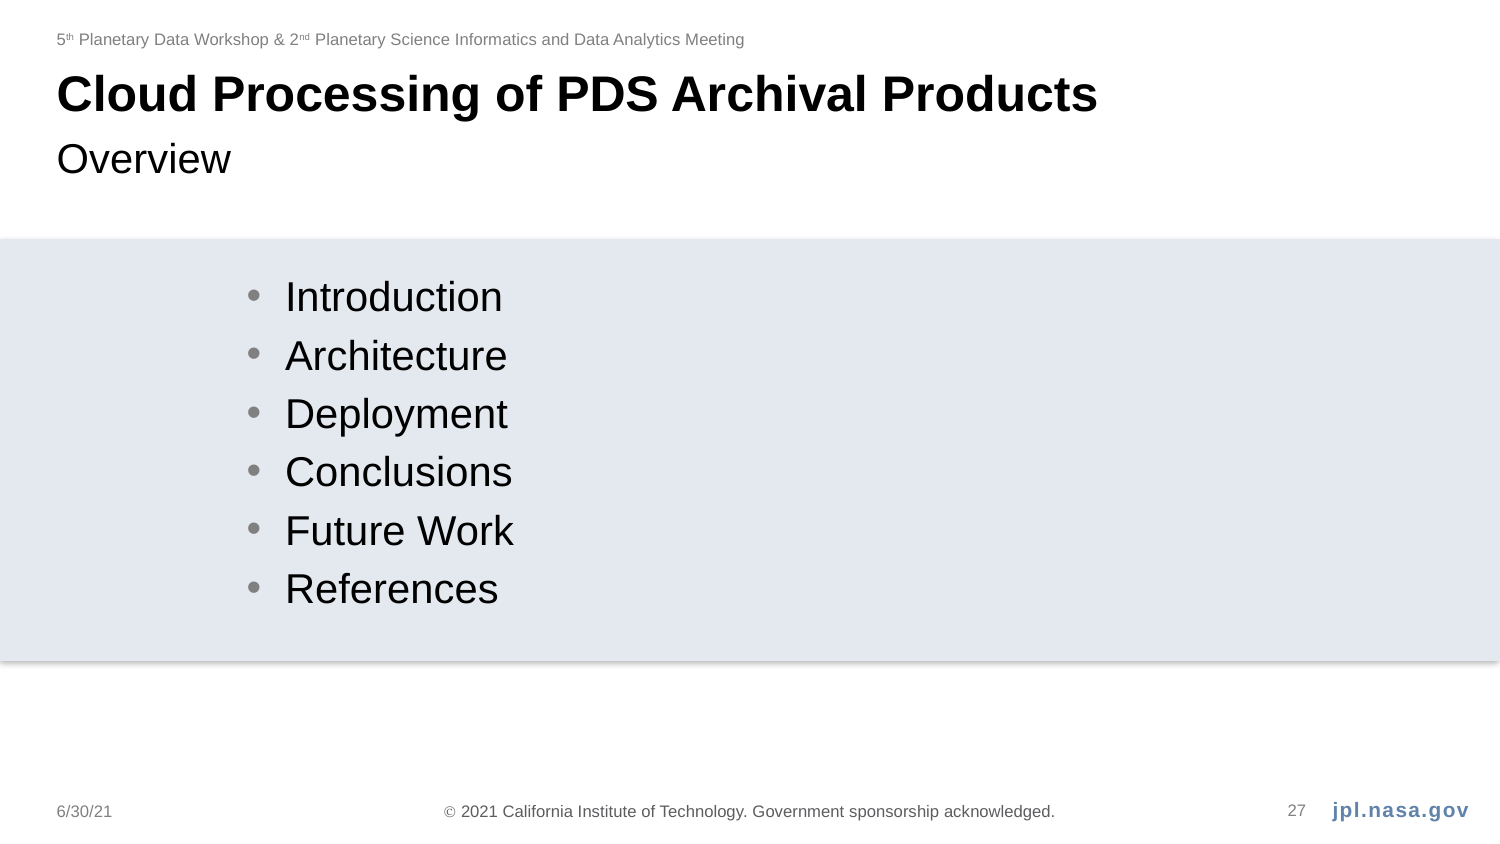

5th Planetary Data Workshop & 2nd Planetary Science Informatics and Data Analytics Meeting
# Cloud Processing of PDS Archival Products
Overview

Introduction
Architecture
Deployment
Conclusions
Future Work
References
6/30/21
Ⓒ 2021 California Institute of Technology. Government sponsorship acknowledged.
27